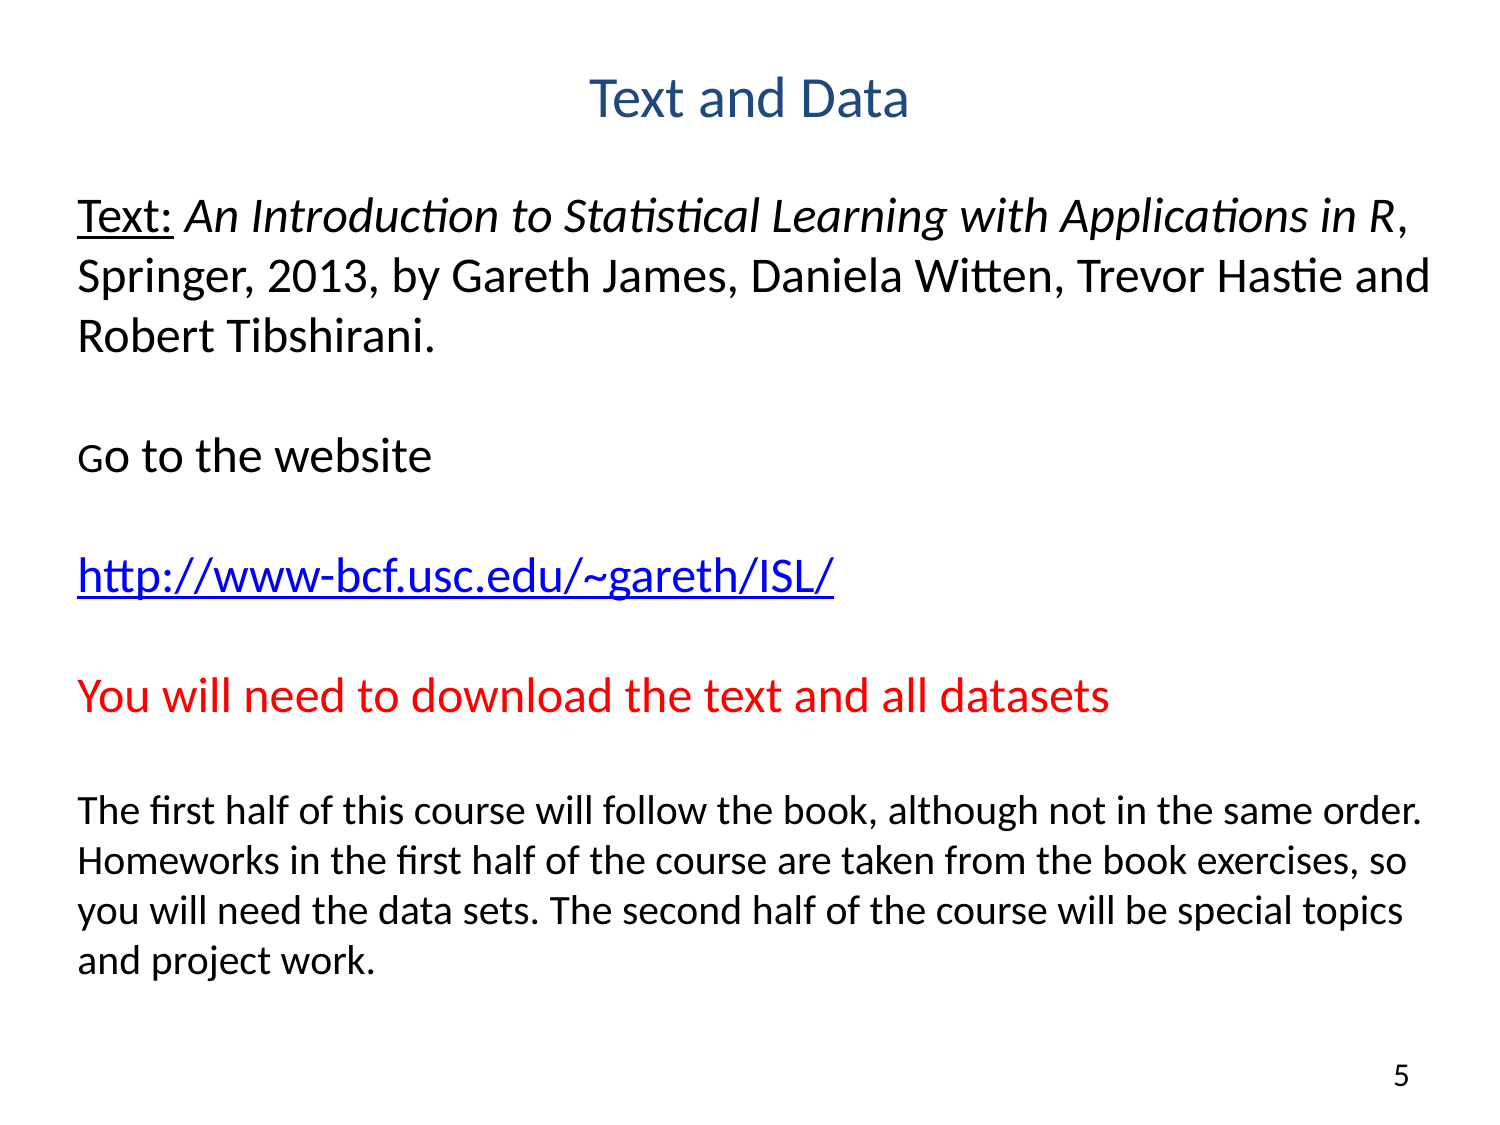

# Text and Data
Text: An Introduction to Statistical Learning with Applications in R, Springer, 2013, by Gareth James, Daniela Witten, Trevor Hastie and Robert Tibshirani.

Go to the website

http://www-bcf.usc.edu/~gareth/ISL/

You will need to download the text and all datasets

The first half of this course will follow the book, although not in the same order.  Homeworks in the first half of the course are taken from the book exercises, so you will need the data sets. The second half of the course will be special topics and project work.

5